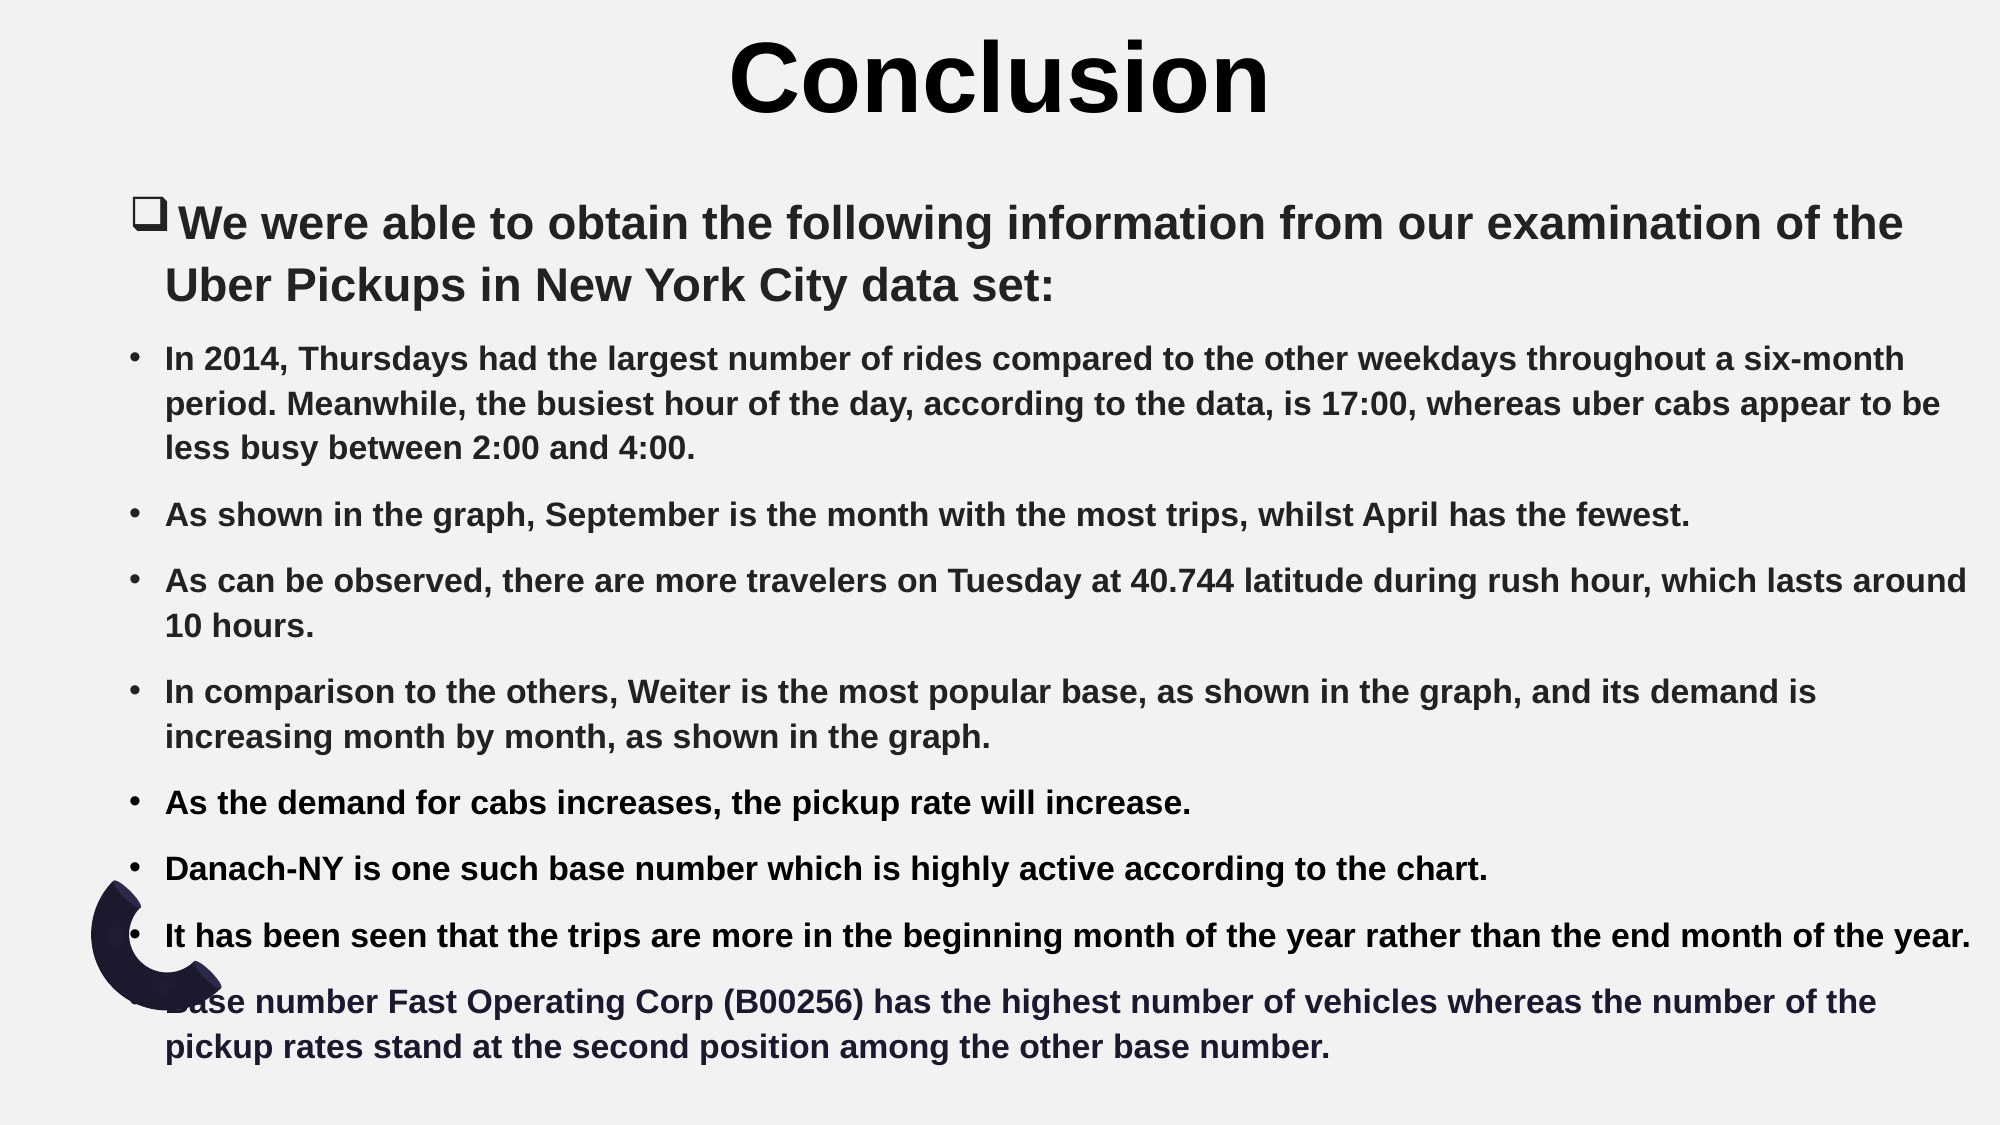

Conclusion
 We were able to obtain the following information from our examination of the Uber Pickups in New York City data set:
In 2014, Thursdays had the largest number of rides compared to the other weekdays throughout a six-month period. Meanwhile, the busiest hour of the day, according to the data, is 17:00, whereas uber cabs appear to be less busy between 2:00 and 4:00.
As shown in the graph, September is the month with the most trips, whilst April has the fewest.
As can be observed, there are more travelers on Tuesday at 40.744 latitude during rush hour, which lasts around 10 hours.
In comparison to the others, Weiter is the most popular base, as shown in the graph, and its demand is increasing month by month, as shown in the graph.
As the demand for cabs increases, the pickup rate will increase.
Danach-NY is one such base number which is highly active according to the chart.
It has been seen that the trips are more in the beginning month of the year rather than the end month of the year.
Base number Fast Operating Corp (B00256) has the highest number of vehicles whereas the number of the pickup rates stand at the second position among the other base number.

20